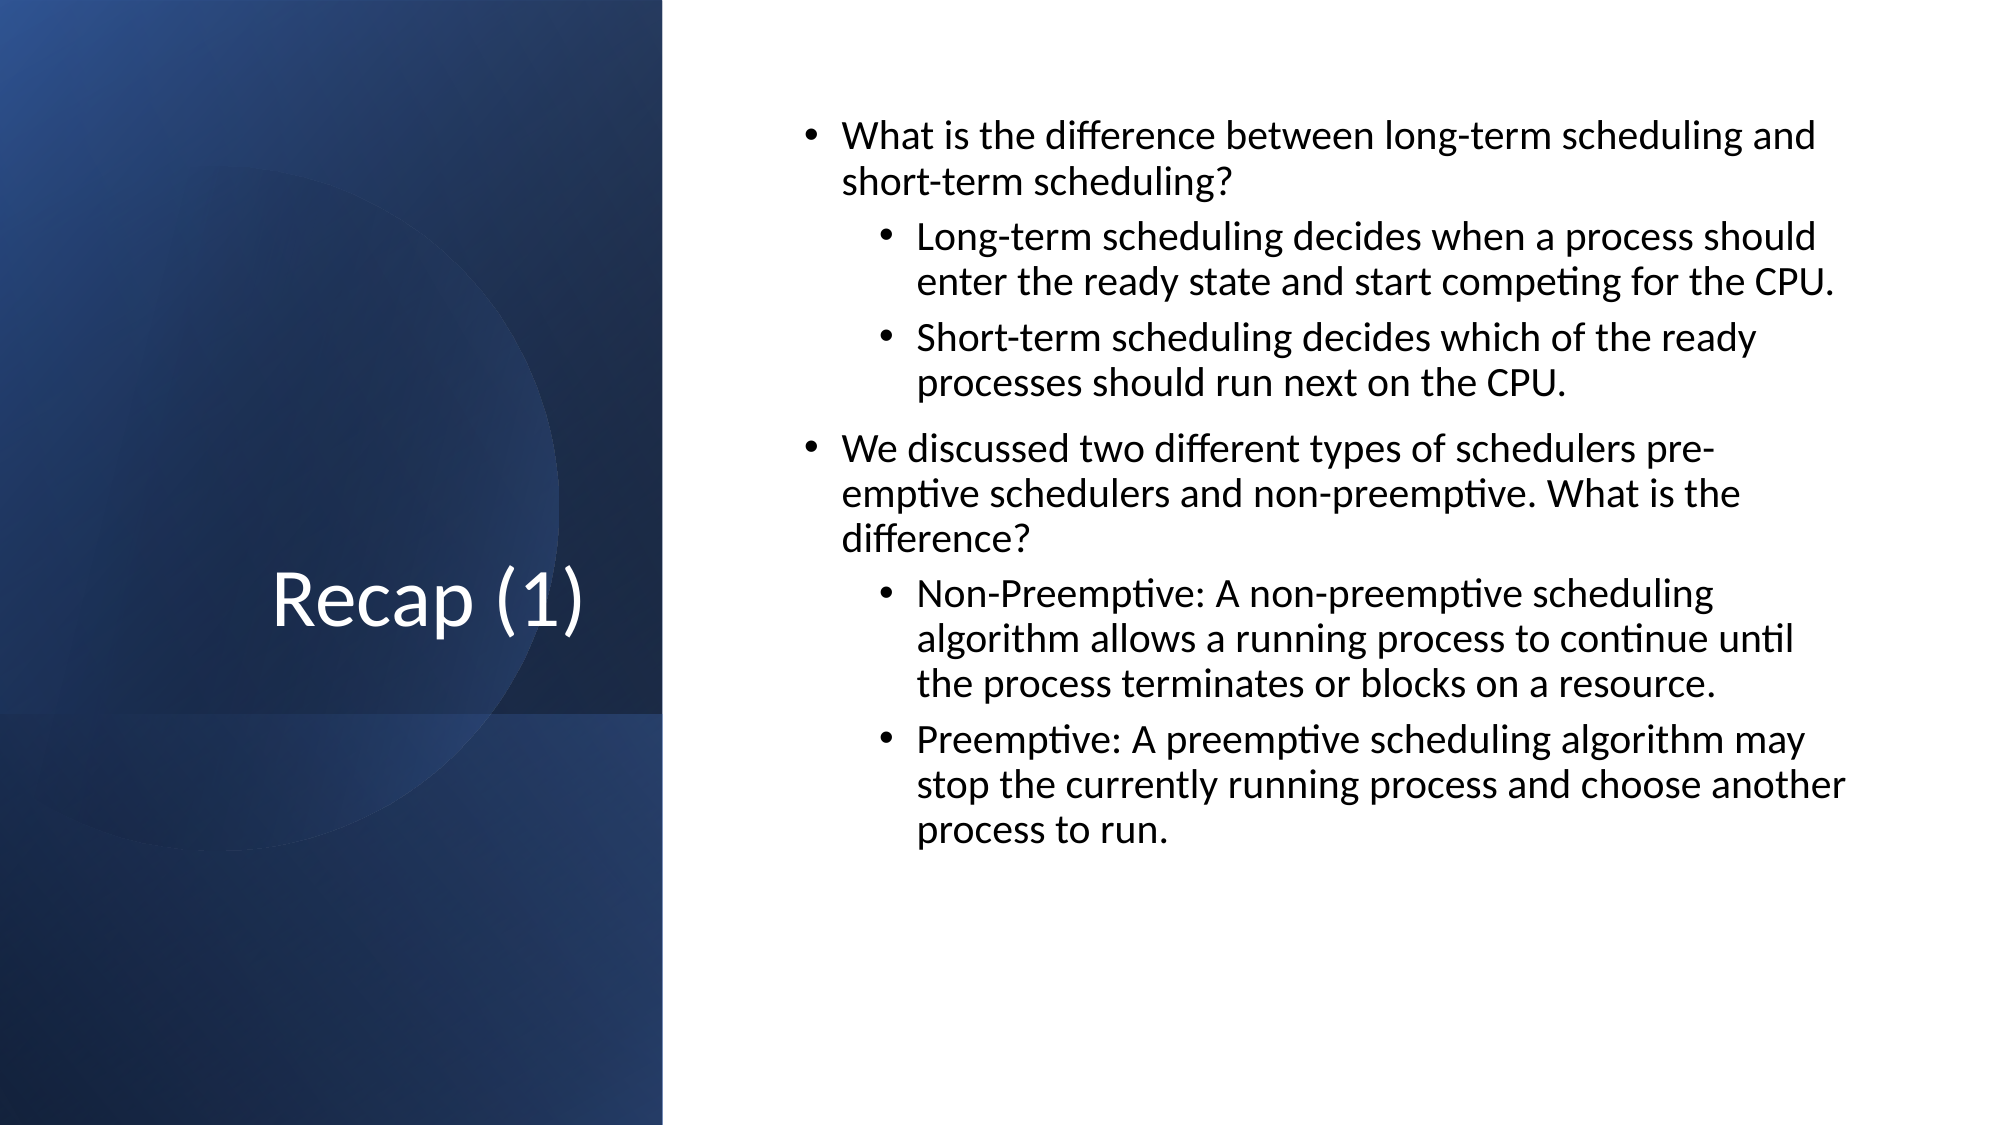

# Recap (1)
What is the difference between long-term scheduling and short-term scheduling?
Long-term scheduling decides when a process should enter the ready state and start competing for the CPU.
Short-term scheduling decides which of the ready processes should run next on the CPU.
We discussed two different types of schedulers pre-emptive schedulers and non-preemptive. What is the difference?
Non-Preemptive: A non-preemptive scheduling algorithm allows a running process to continue until the process terminates or blocks on a resource.
Preemptive: A preemptive scheduling algorithm may stop the currently running process and choose another process to run.